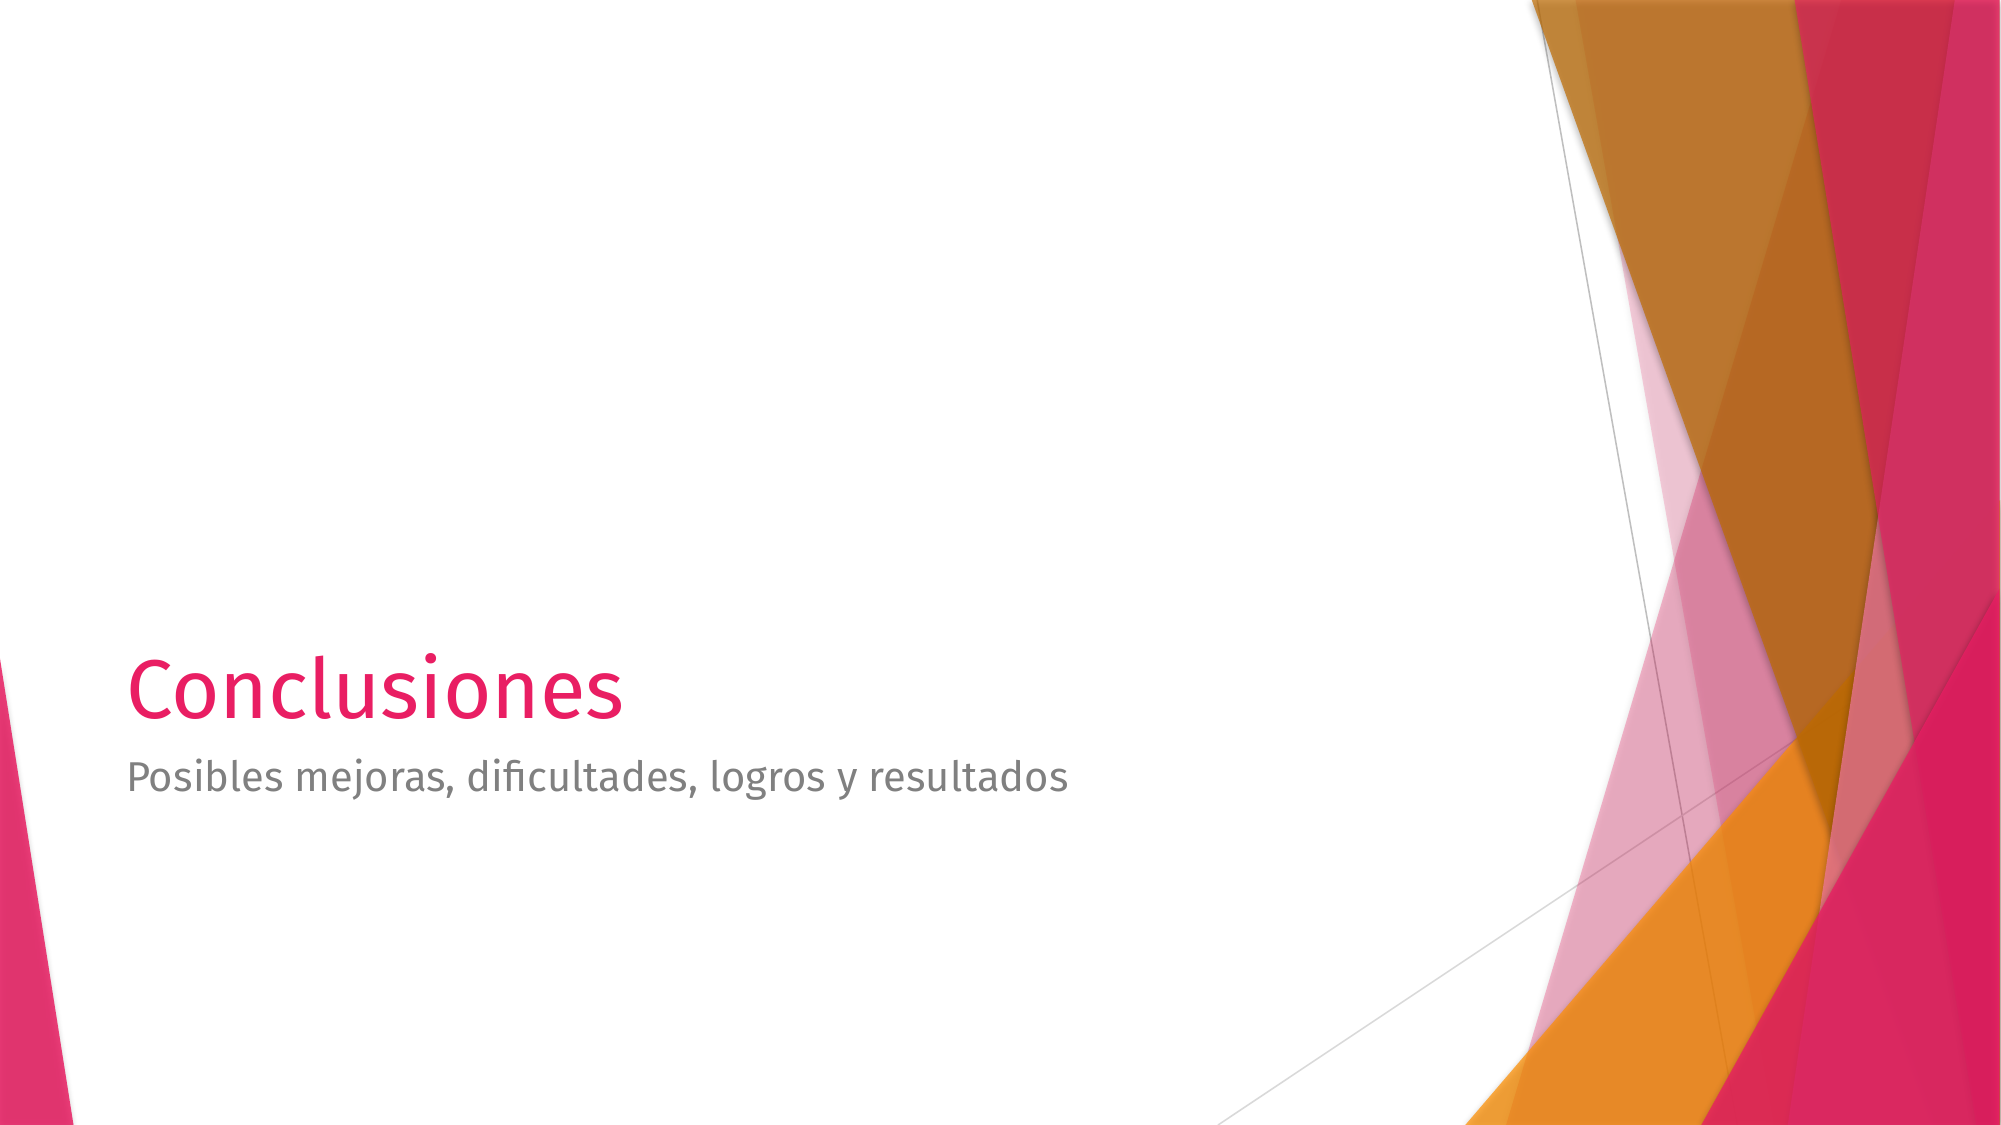

# Conclusiones
Posibles mejoras, dificultades, logros y resultados